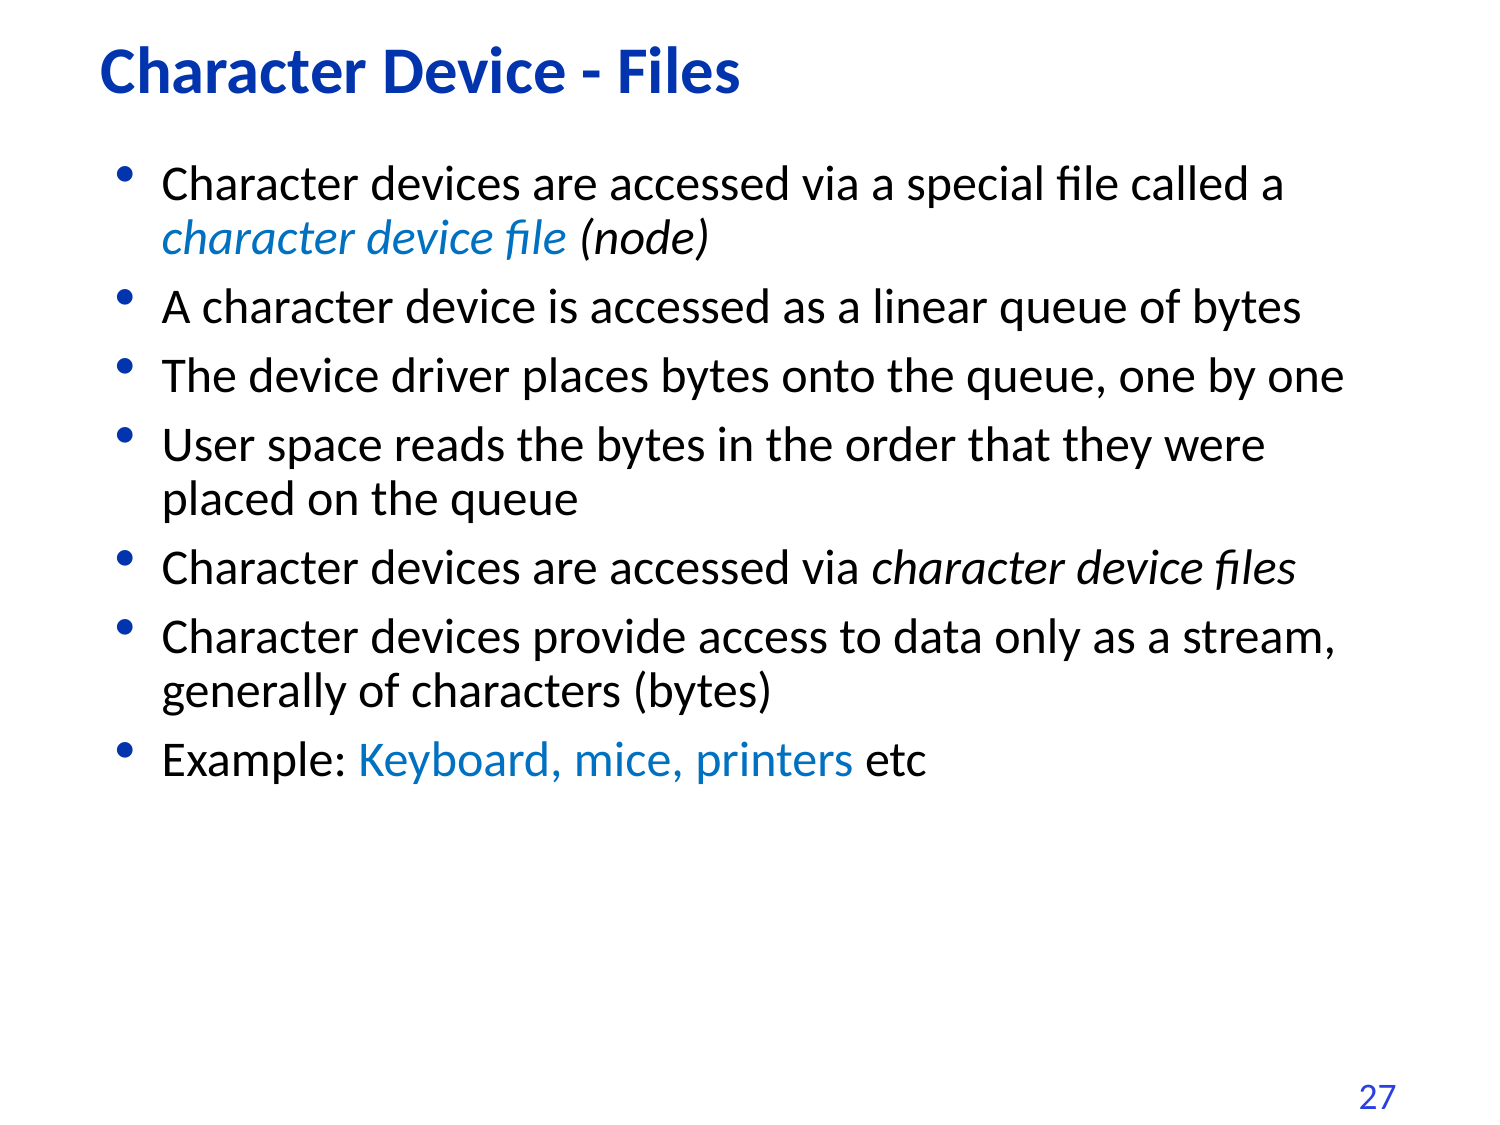

# Character Device - Files
Character devices are accessed via a special file called a character device file (node)
A character device is accessed as a linear queue of bytes
The device driver places bytes onto the queue, one by one
User space reads the bytes in the order that they were placed on the queue
Character devices are accessed via character device files
Character devices provide access to data only as a stream, generally of characters (bytes)
Example: Keyboard, mice, printers etc